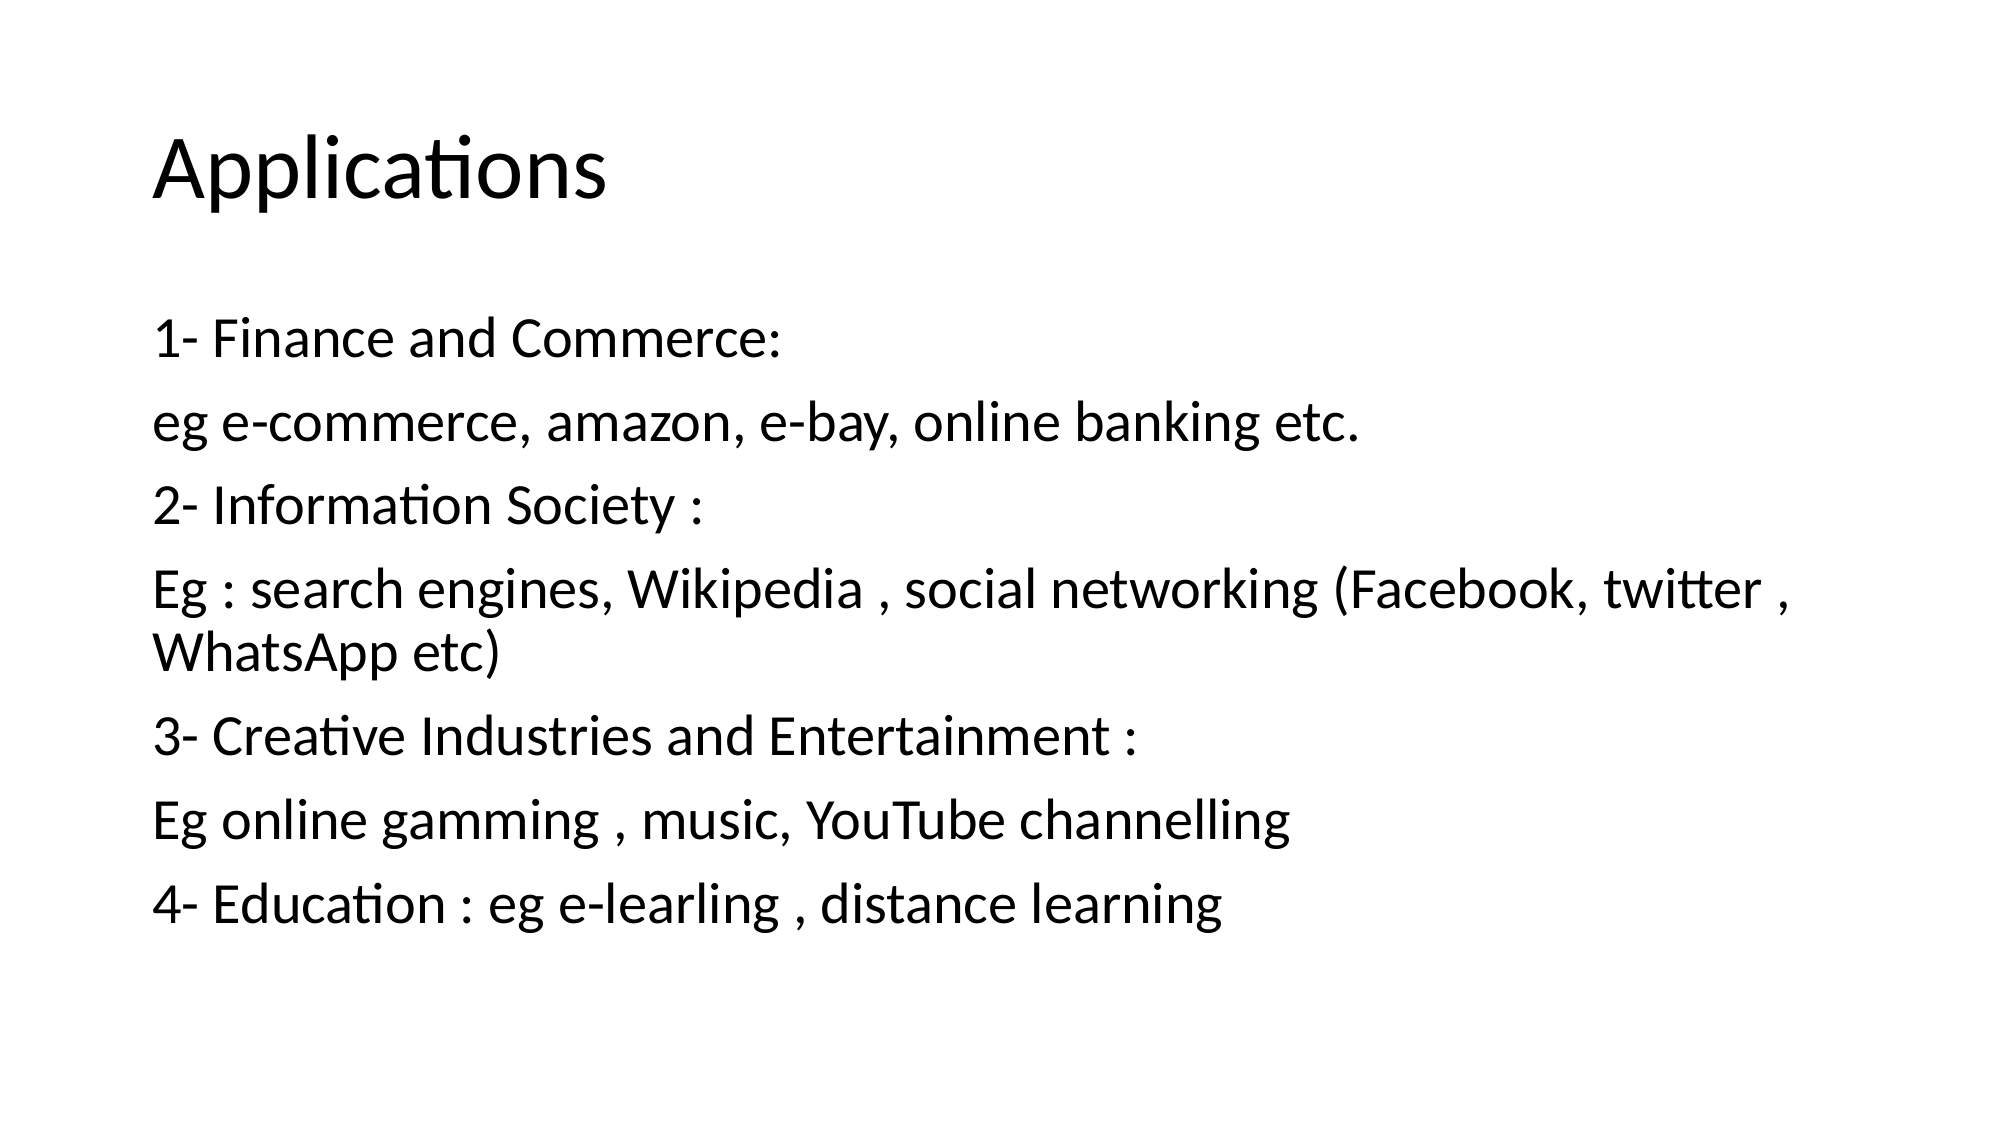

# Applications
1- Finance and Commerce:
eg e-commerce, amazon, e-bay, online banking etc.
2- Information Society :
Eg : search engines, Wikipedia , social networking (Facebook, twitter , WhatsApp etc)
3- Creative Industries and Entertainment :
Eg online gamming , music, YouTube channelling
4- Education : eg e-learling , distance learning